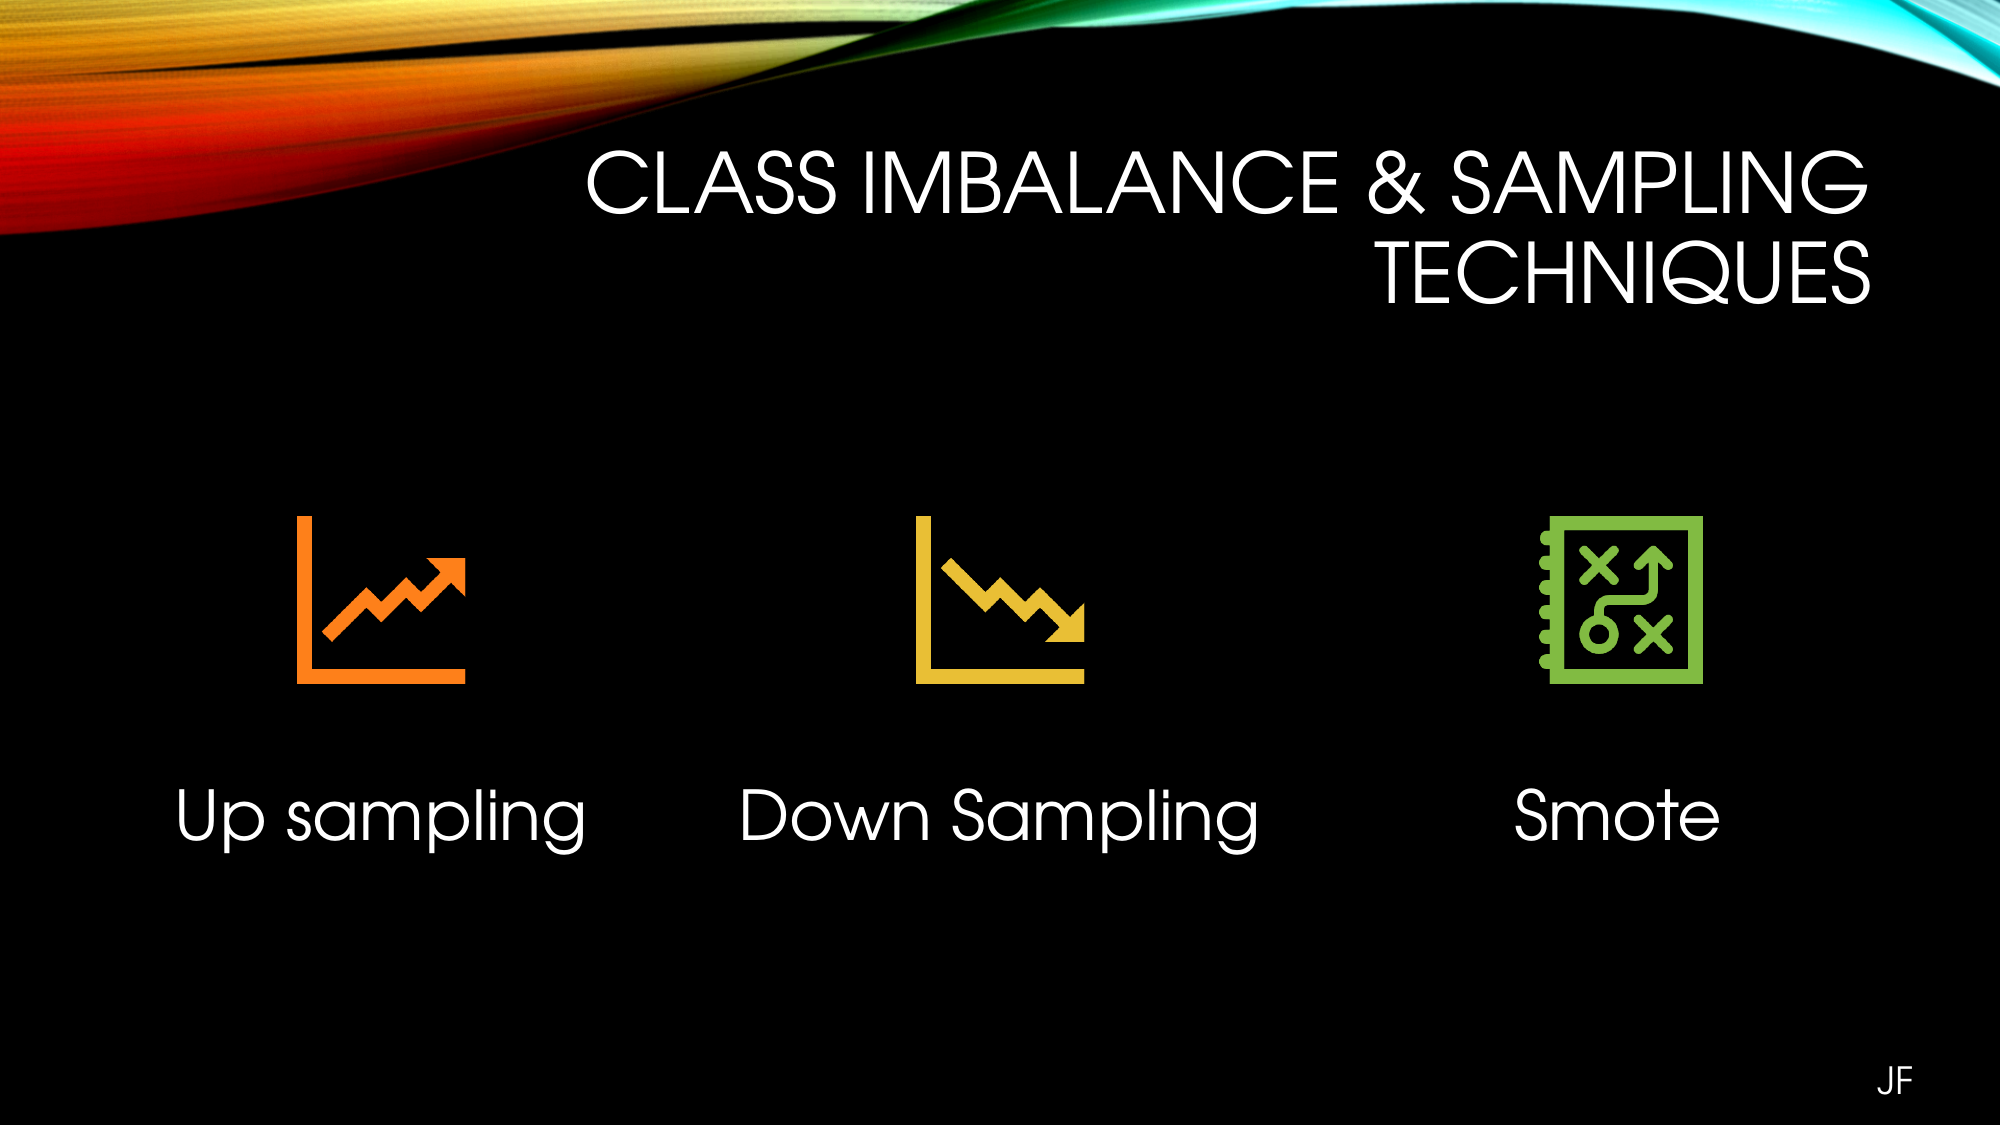

# Class Imbalance & Sampling Techniques
Up sampling
Down Sampling
Smote
JF